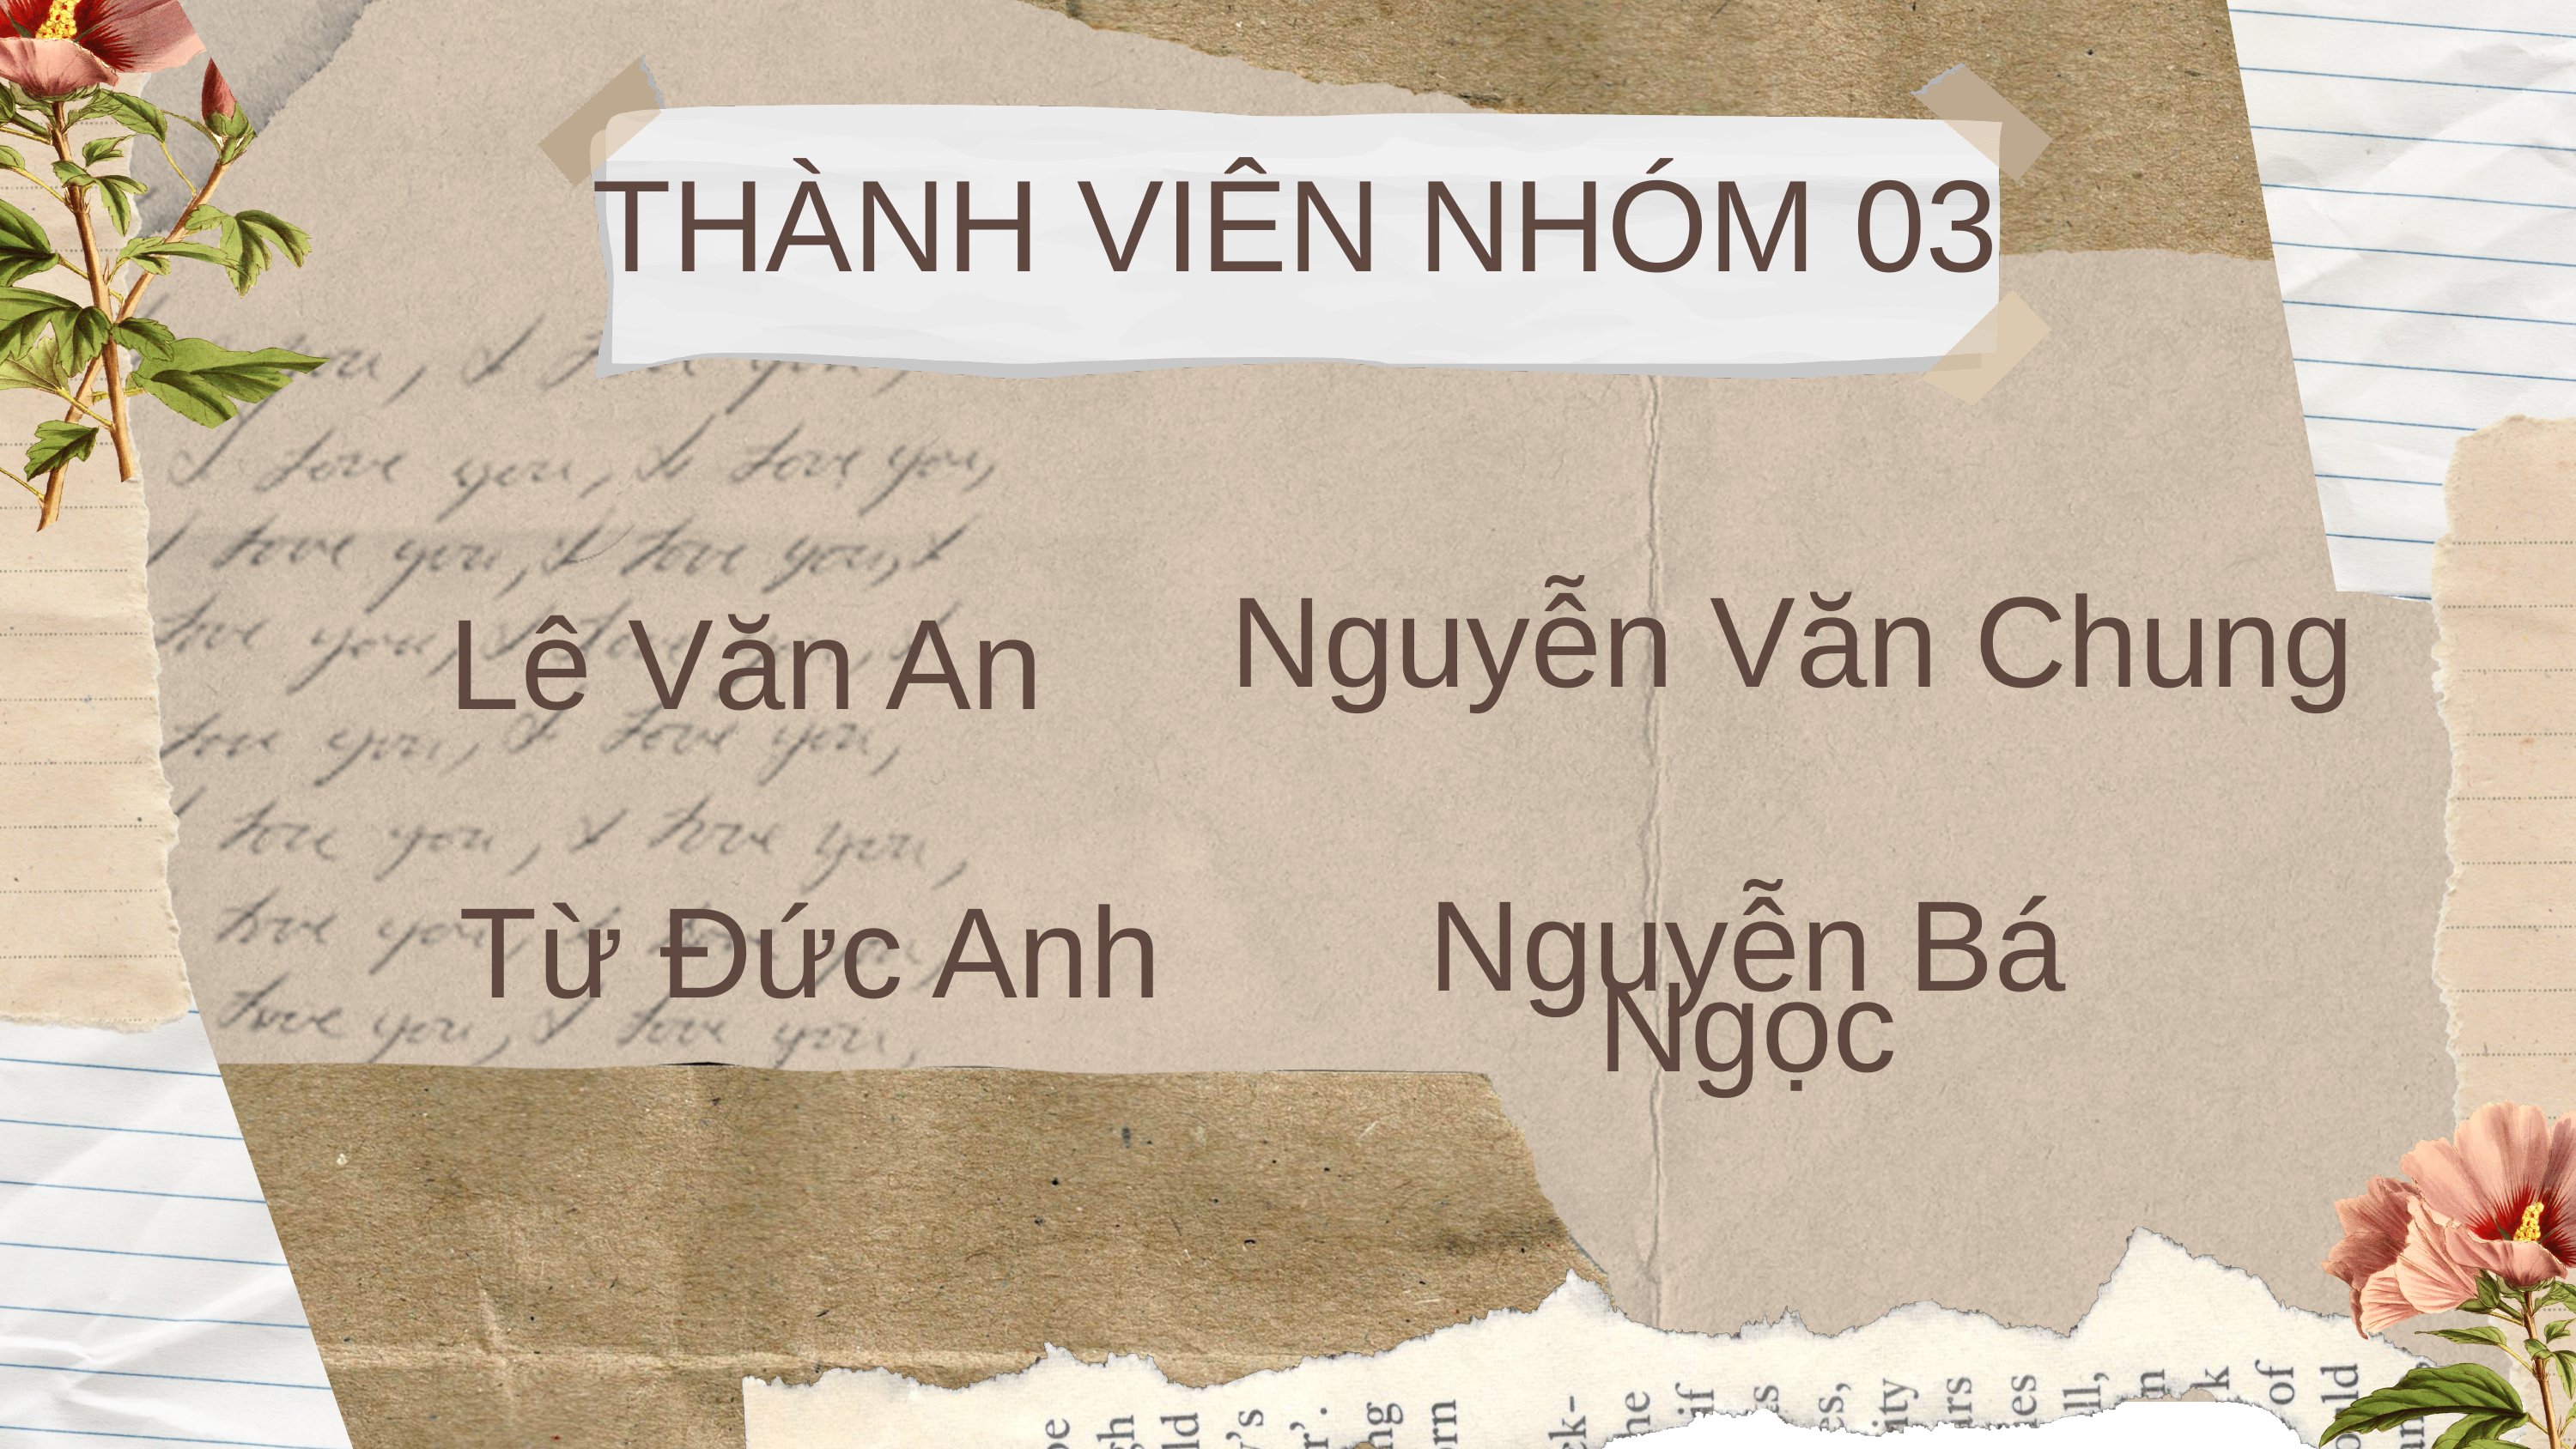

THÀNH VIÊN NHÓM 03

Nguyễn Văn Chung
Lê Văn An

Nguyễn Bá Ngọc
Từ Đức Anh